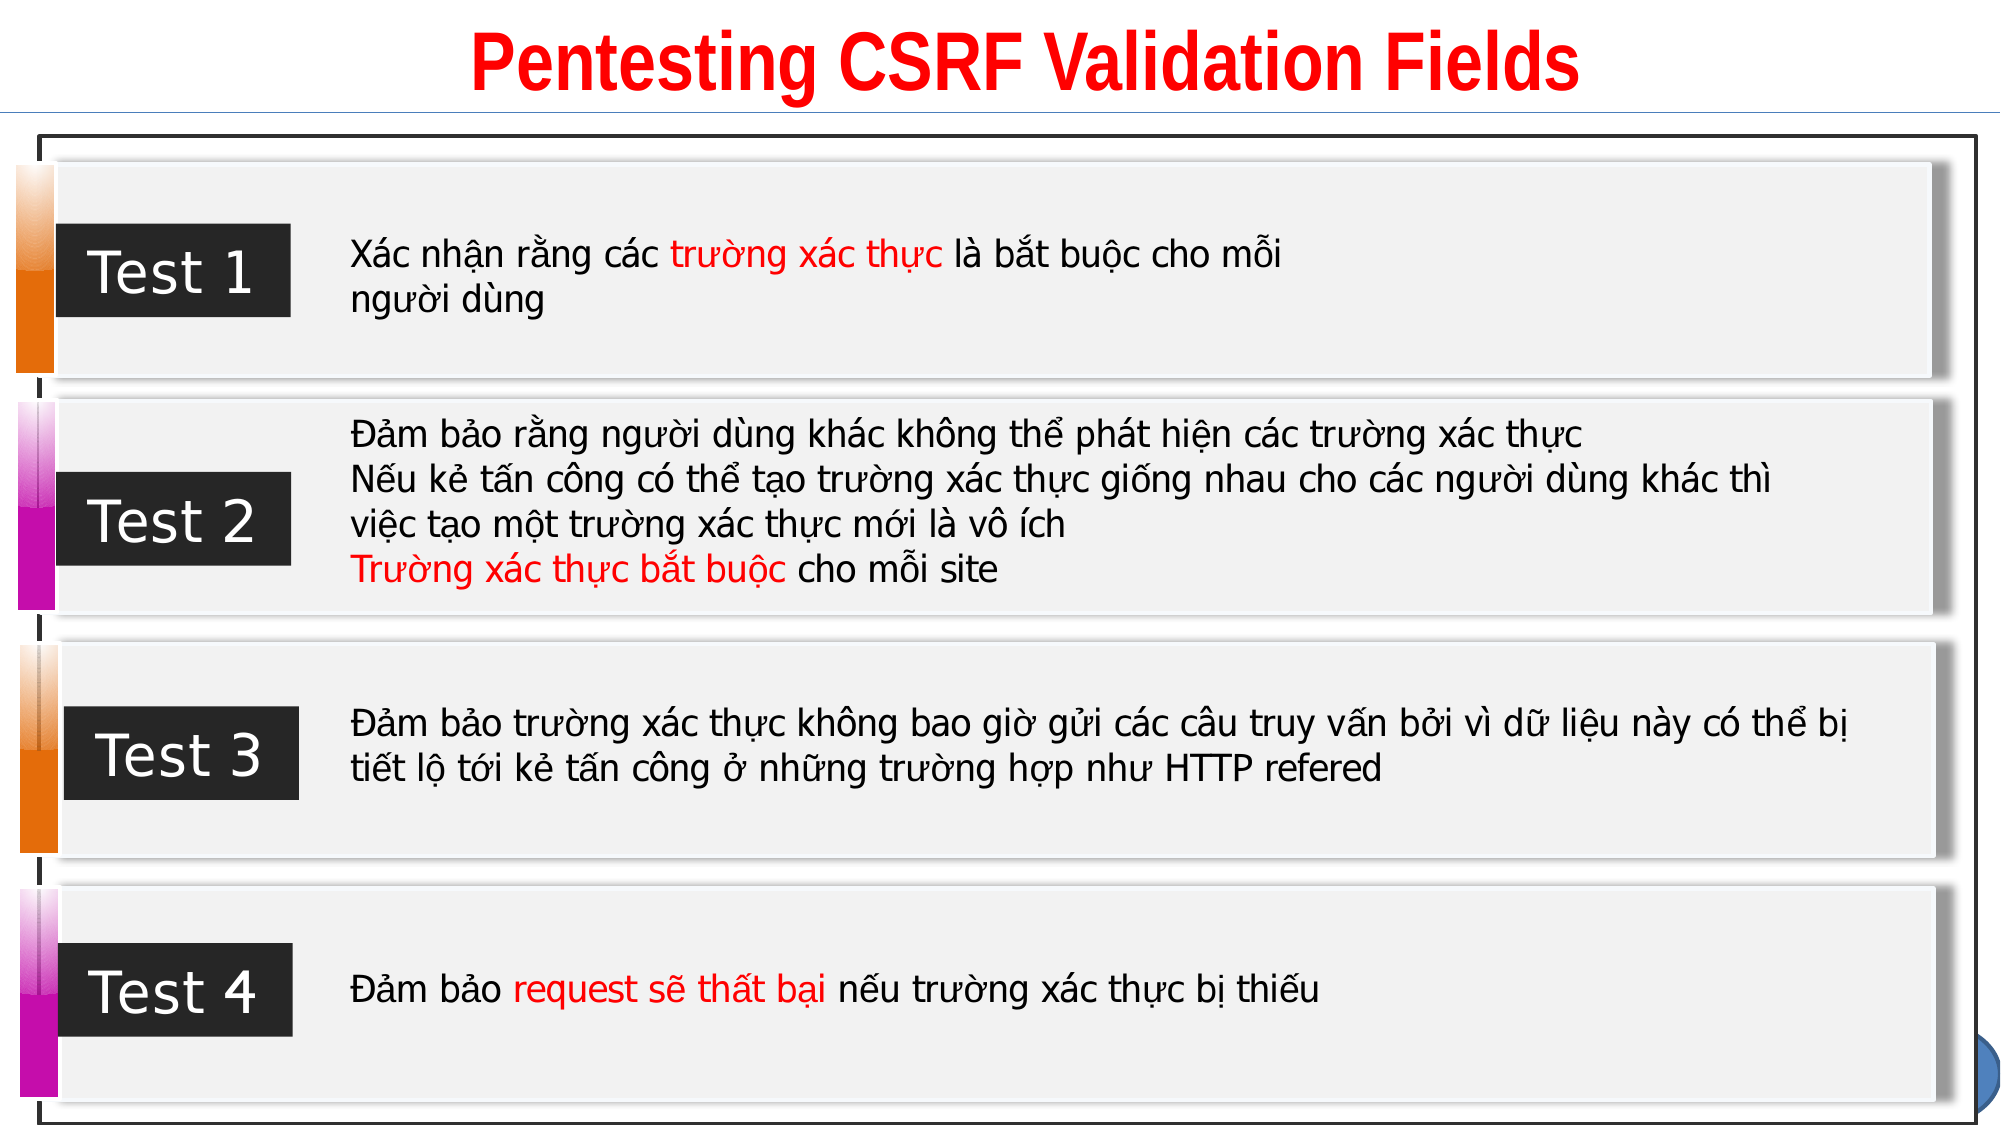

Pentesting CSRF Validation Fields

Test 1
Xác nhận rằng các trường xác thực là bắt buộc cho mỗi người dùng

Đảm bảo rằng người dùng khác không thể phát hiện các trường xác thực
Nếu kẻ tấn công có thể tạo trường xác thực giống nhau cho các người dùng khác thì việc tạo một trường xác thực mới là vô ích
Trường xác thực bắt buộc cho mỗi site
Test 2

Đảm bảo trường xác thực không bao giờ gửi các câu truy vấn bởi vì dữ liệu này có thể bị tiết lộ tới kẻ tấn công ở những trường hợp như HTTP refered
Test 3

Đảm bảo request sẽ thất bại nếu trường xác thực bị thiếu
Test 4
9